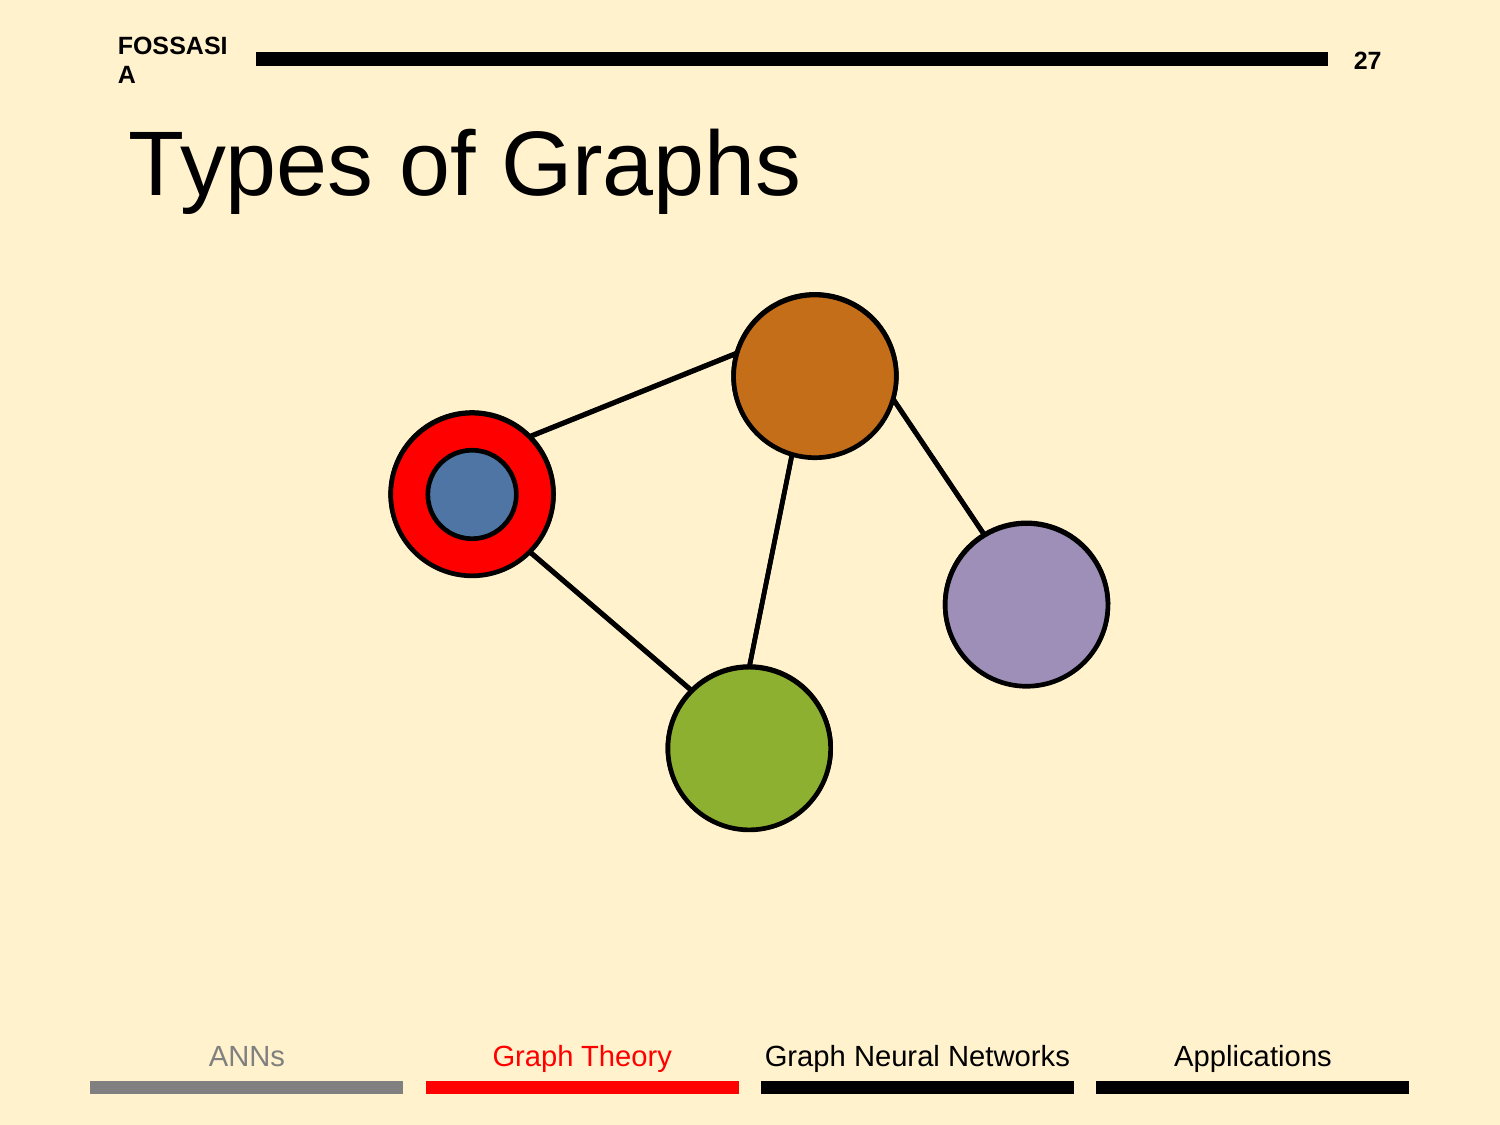

Types of Graphs

ANNs
Graph Theory
Graph Neural Networks
Applications